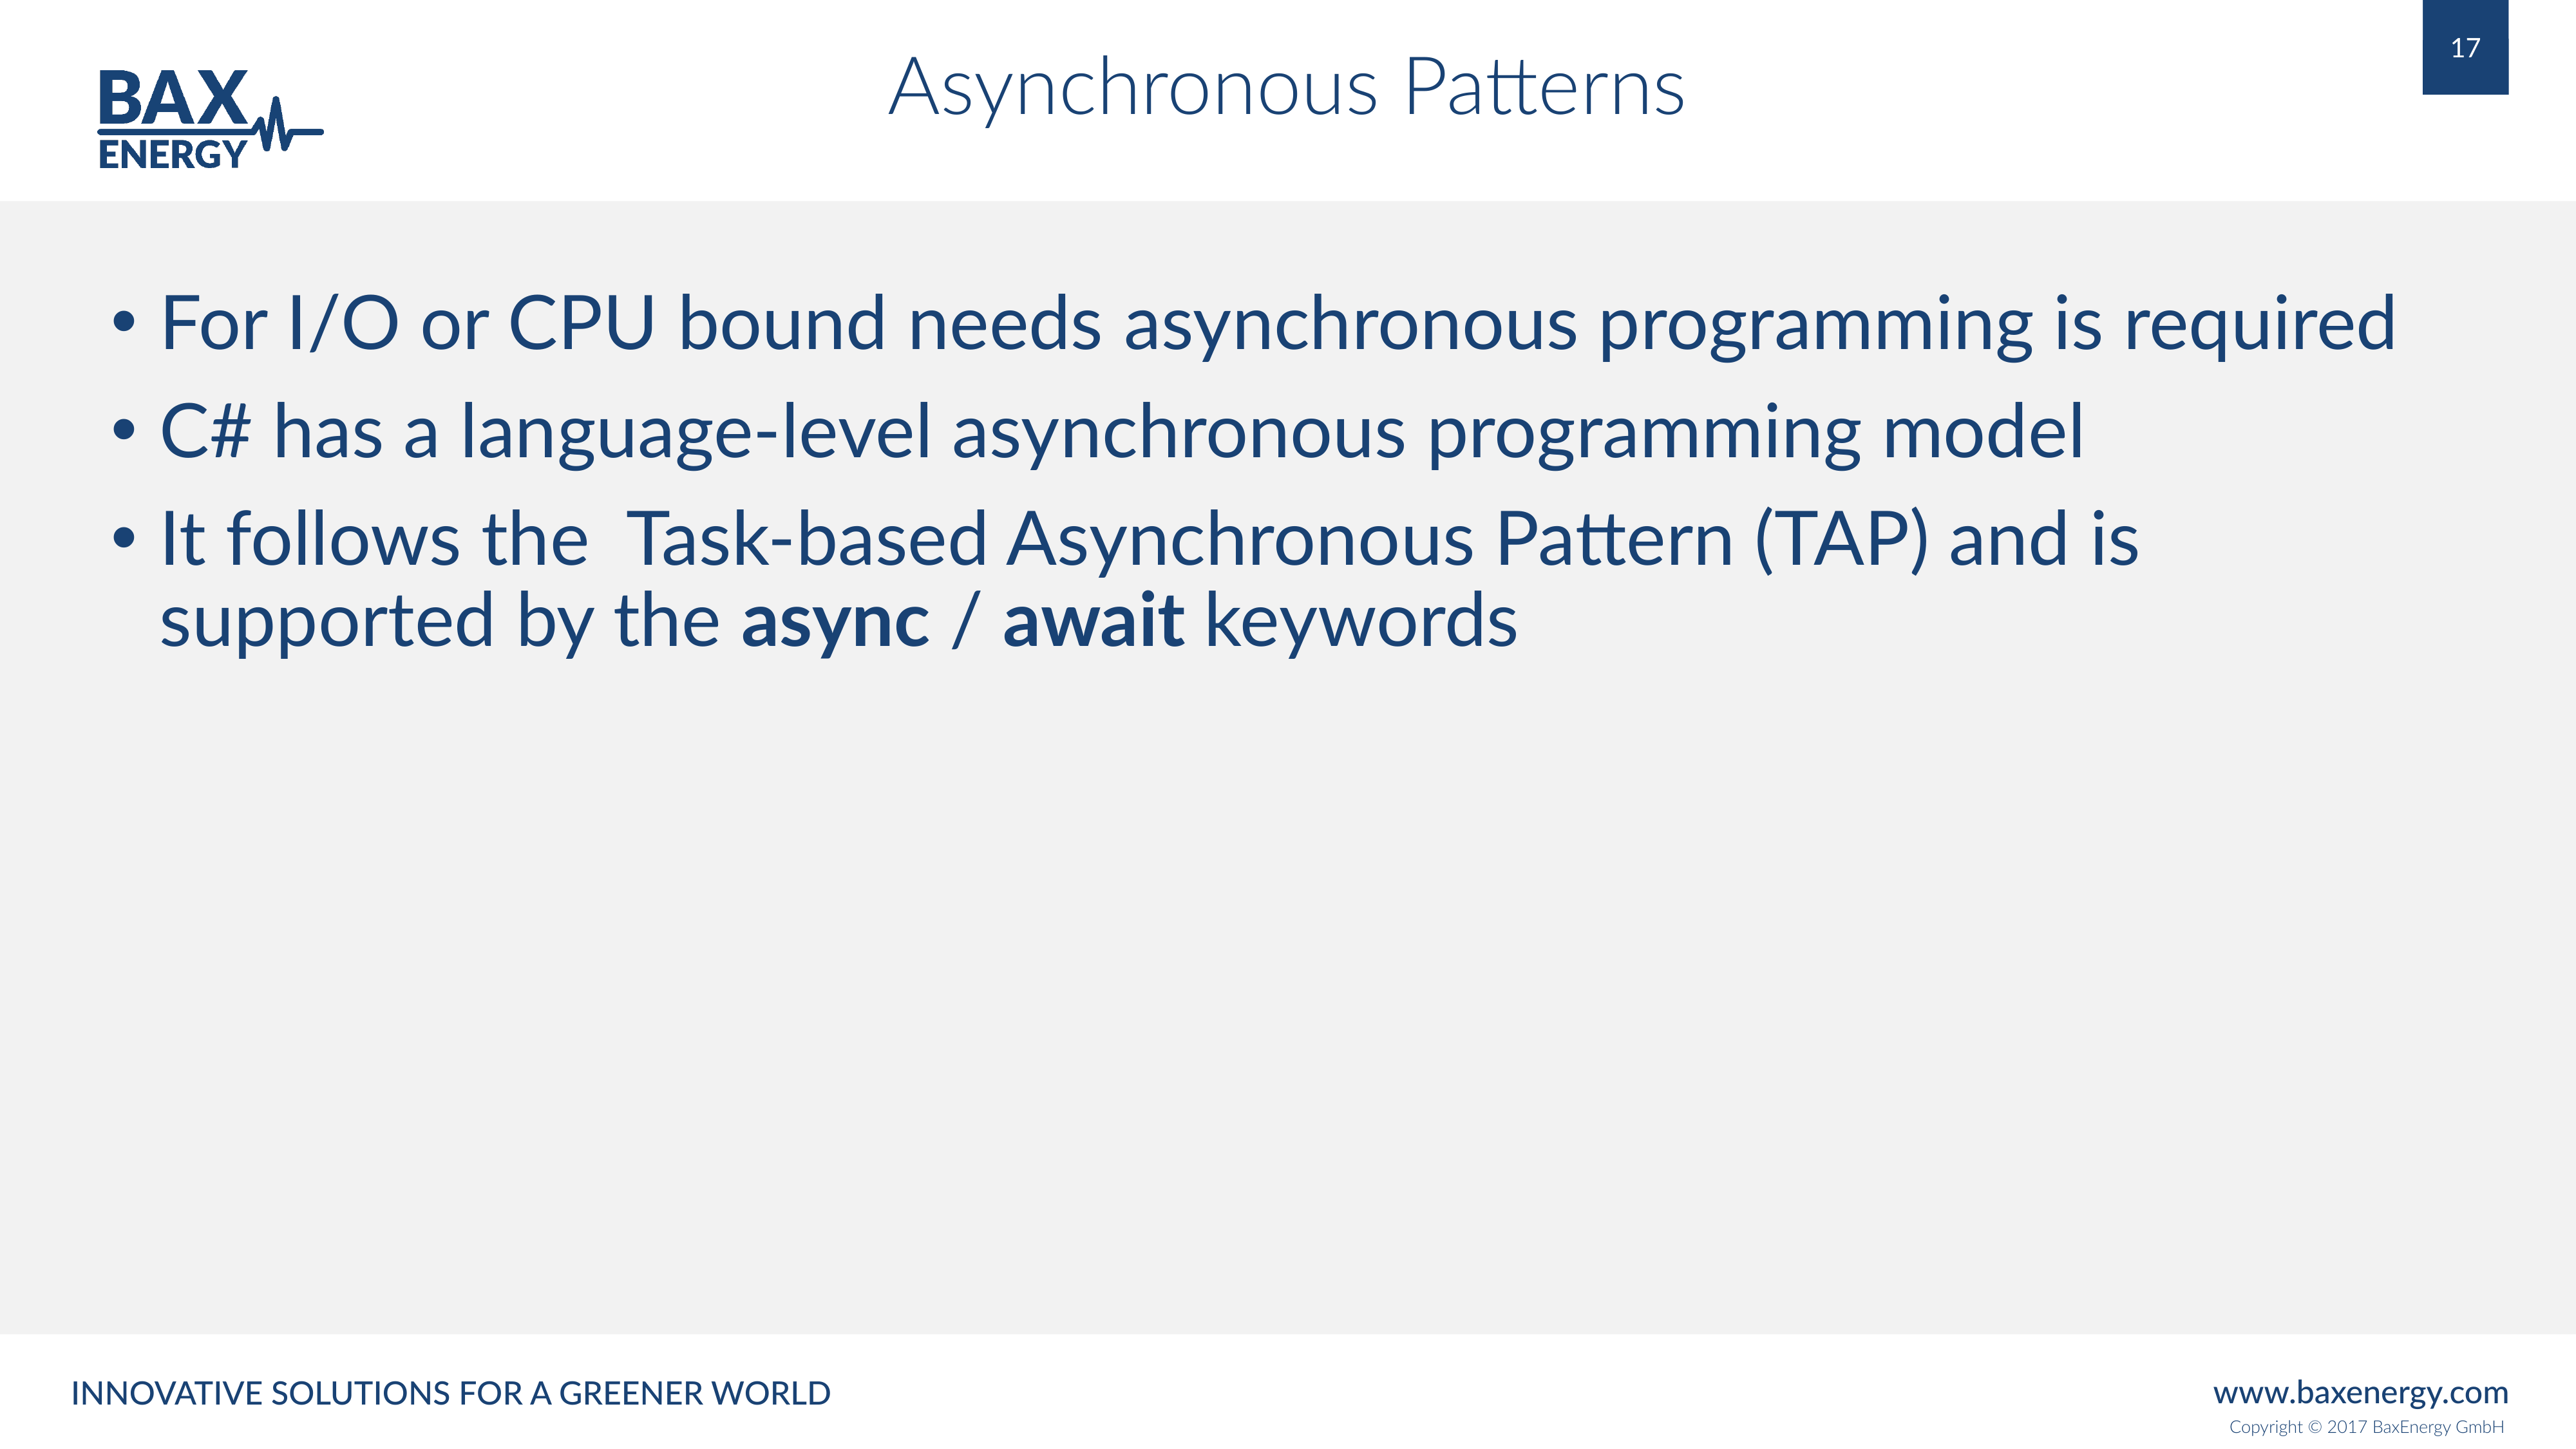

Asynchronous Patterns
For I/O or CPU bound needs asynchronous programming is required
C# has a language-level asynchronous programming model
It follows the  Task-based Asynchronous Pattern (TAP) and is supported by the async / await keywords